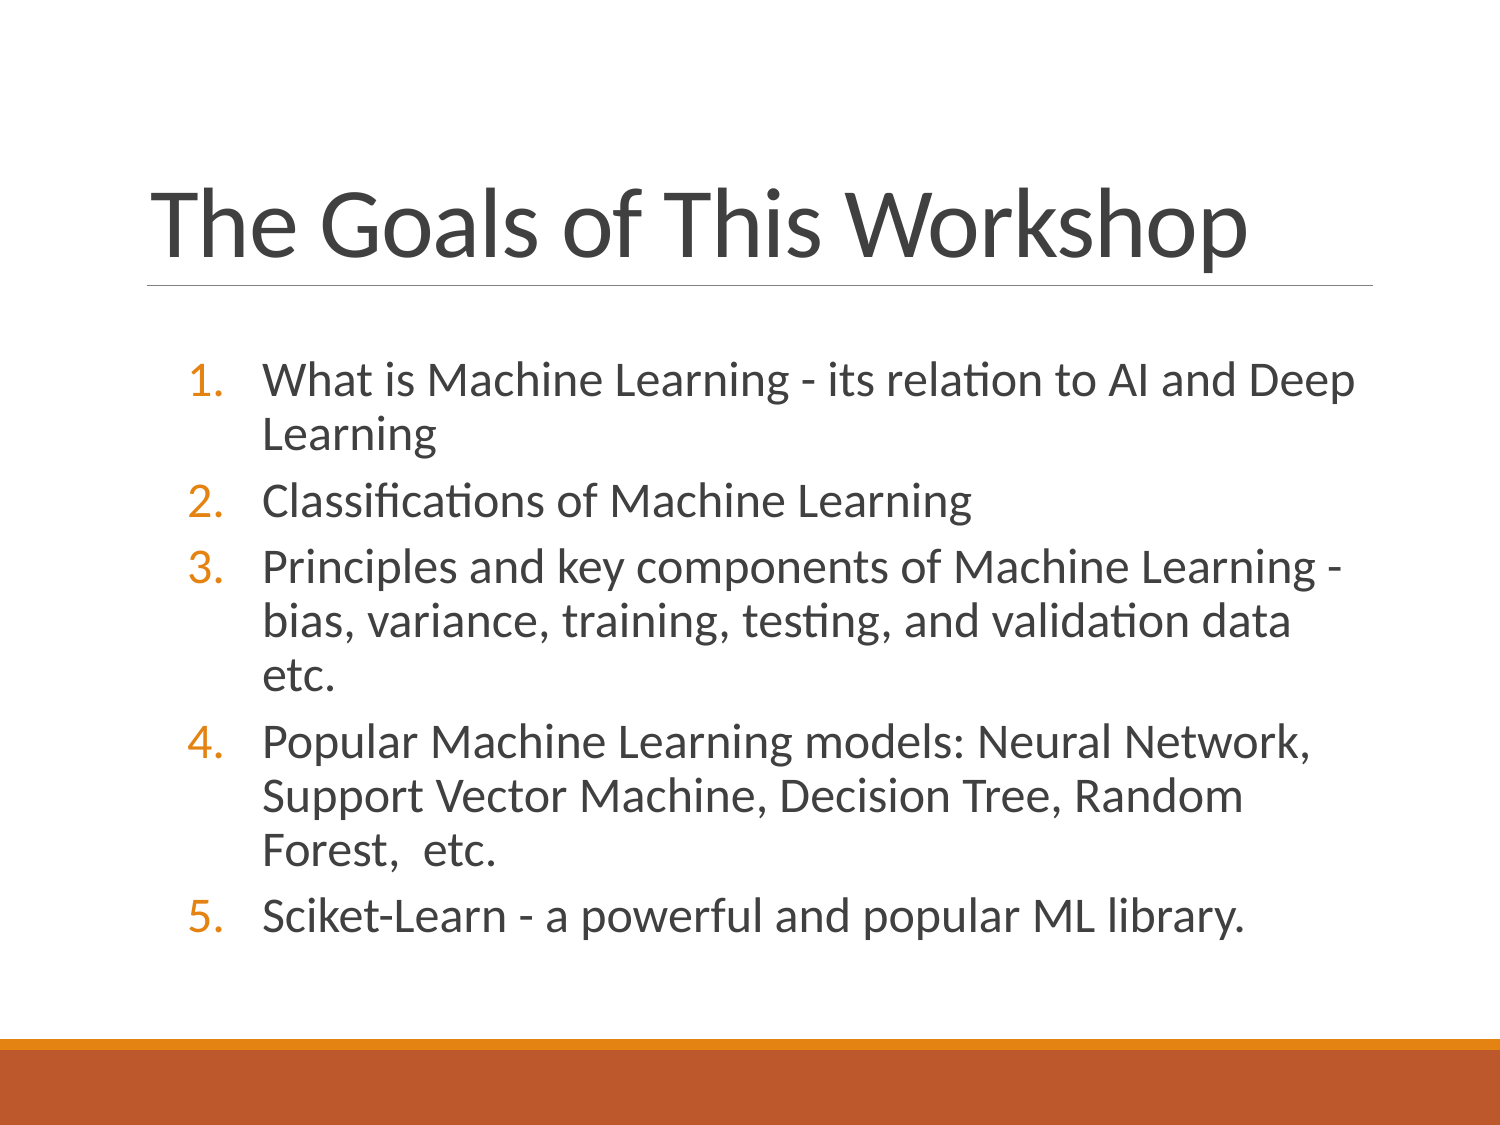

# The Goals of This Workshop
What is Machine Learning - its relation to AI and Deep Learning
Classifications of Machine Learning
Principles and key components of Machine Learning - bias, variance, training, testing, and validation data etc.
Popular Machine Learning models: Neural Network, Support Vector Machine, Decision Tree, Random Forest,  etc.
Sciket-Learn - a powerful and popular ML library.